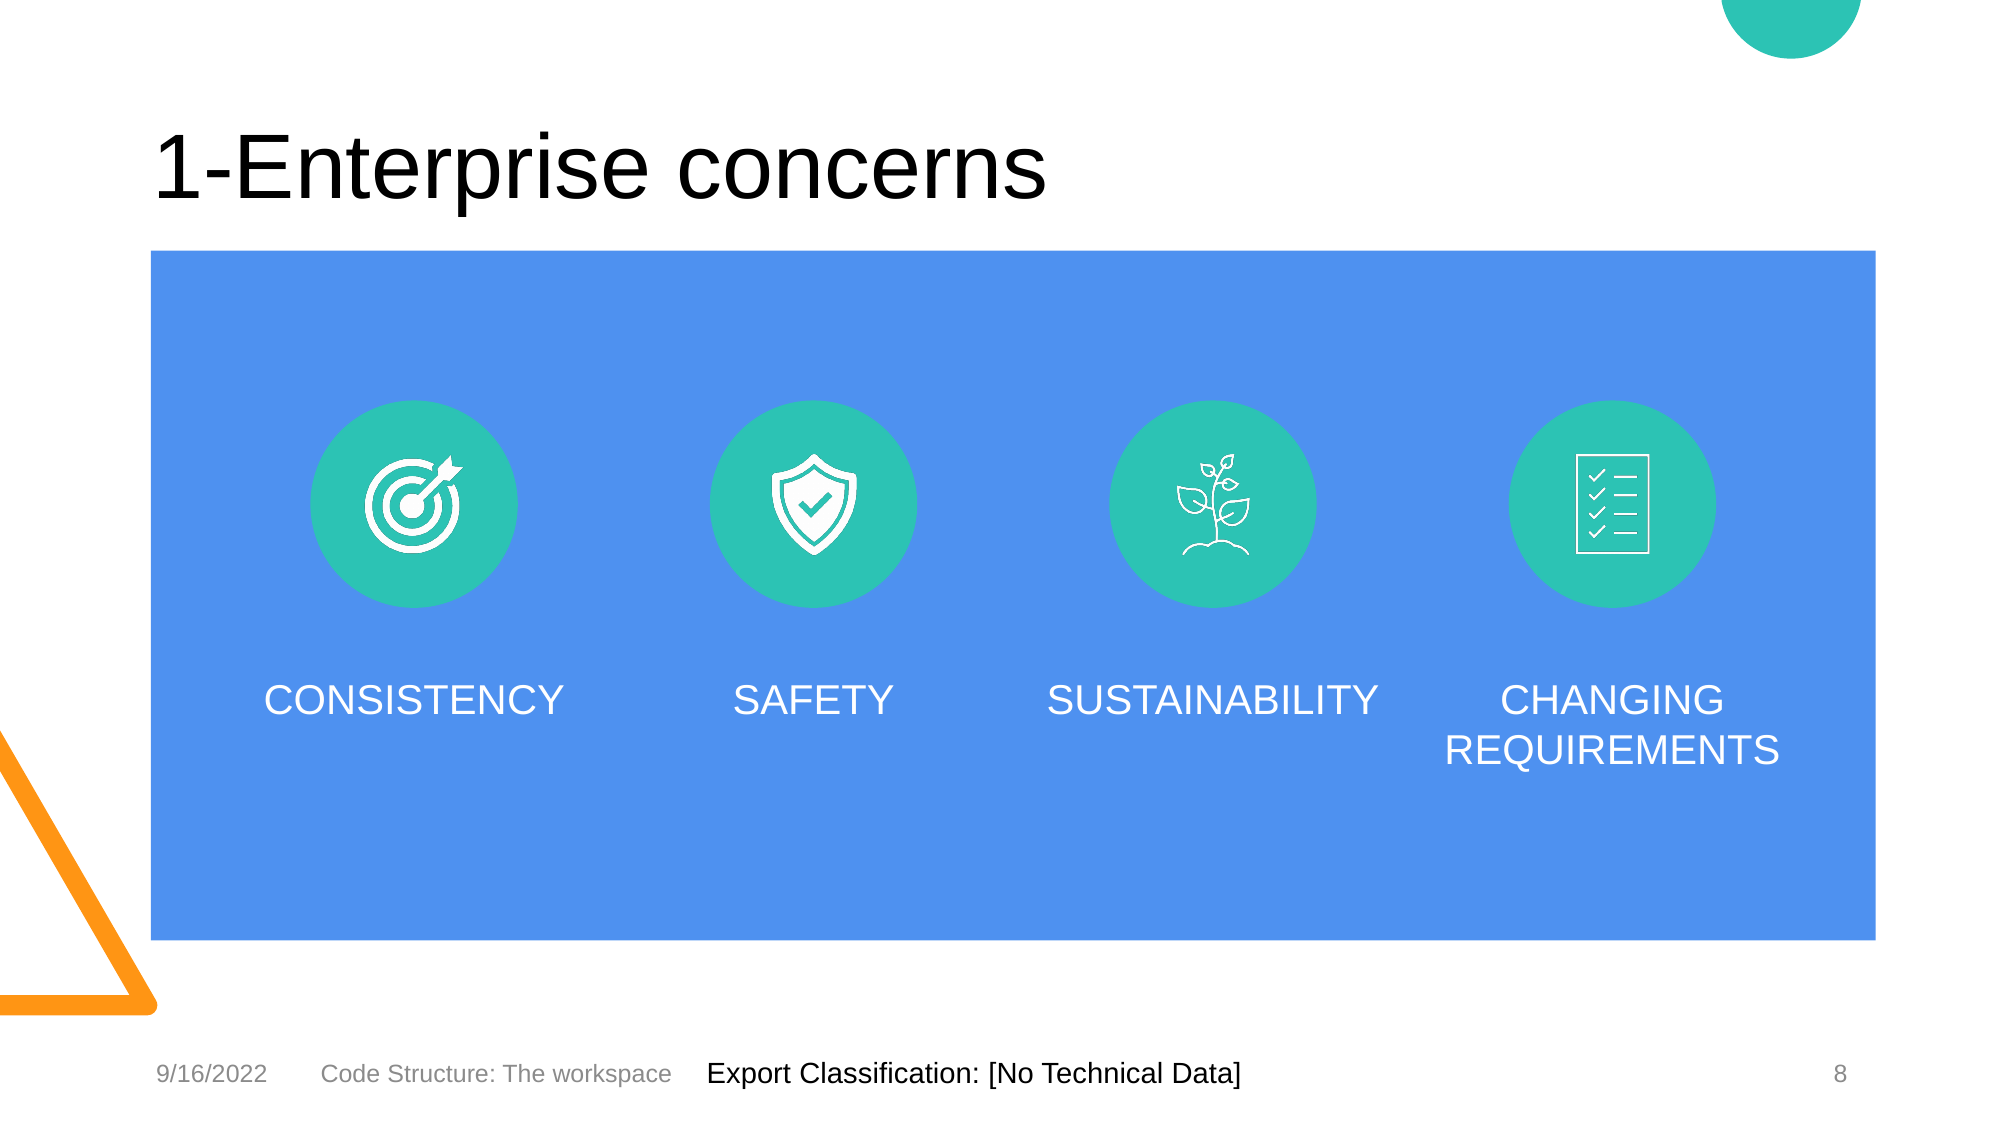

# 1-Enterprise concerns
Consistency
Safety
Sustainability
Changing requirements
9/16/2022
Code Structure: The workspace
8